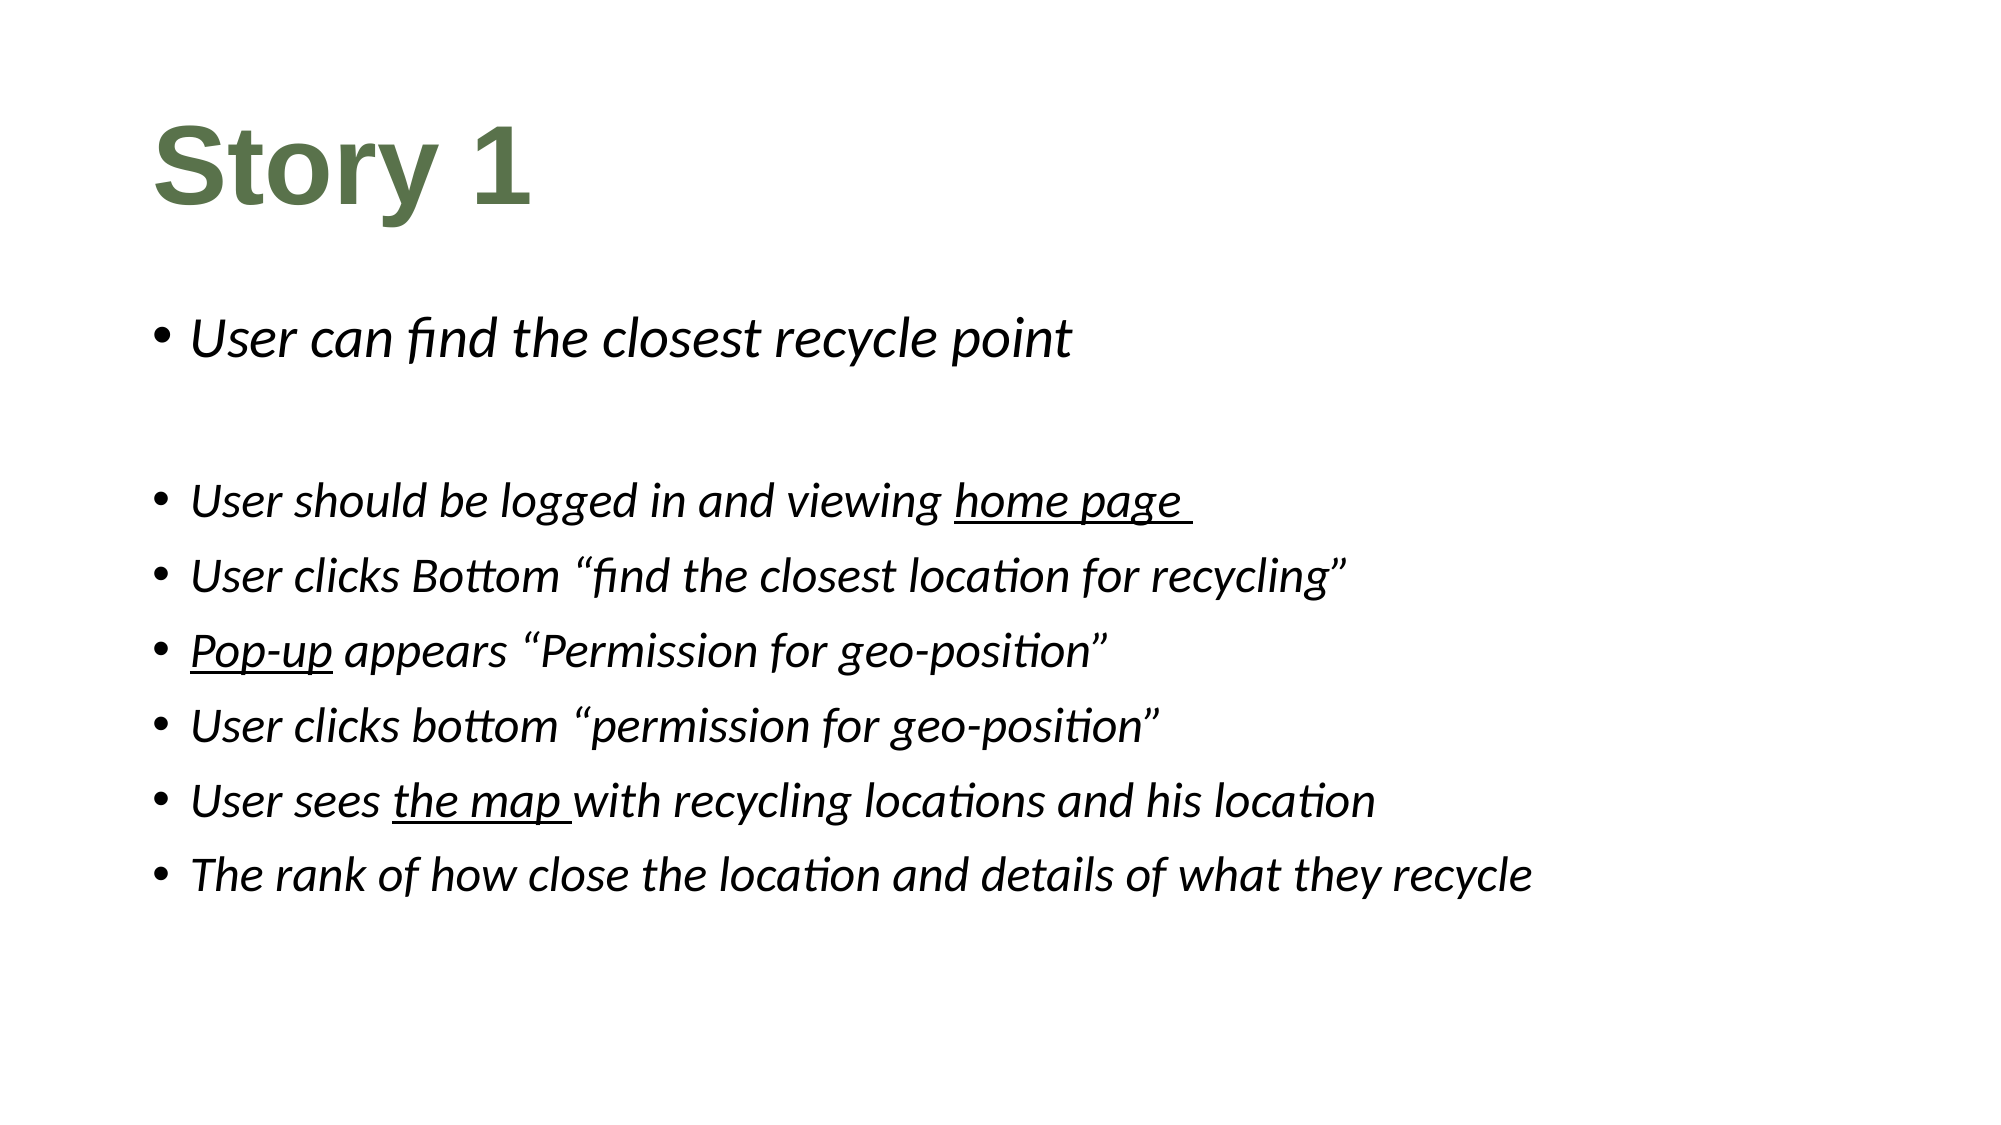

# Story 1
User can find the closest recycle point

User should be logged in and viewing home page
User clicks Bottom “find the closest location for recycling”
Pop-up appears “Permission for geo-position”
User clicks bottom “permission for geo-position”
User sees the map with recycling locations and his location
The rank of how close the location and details of what they recycle